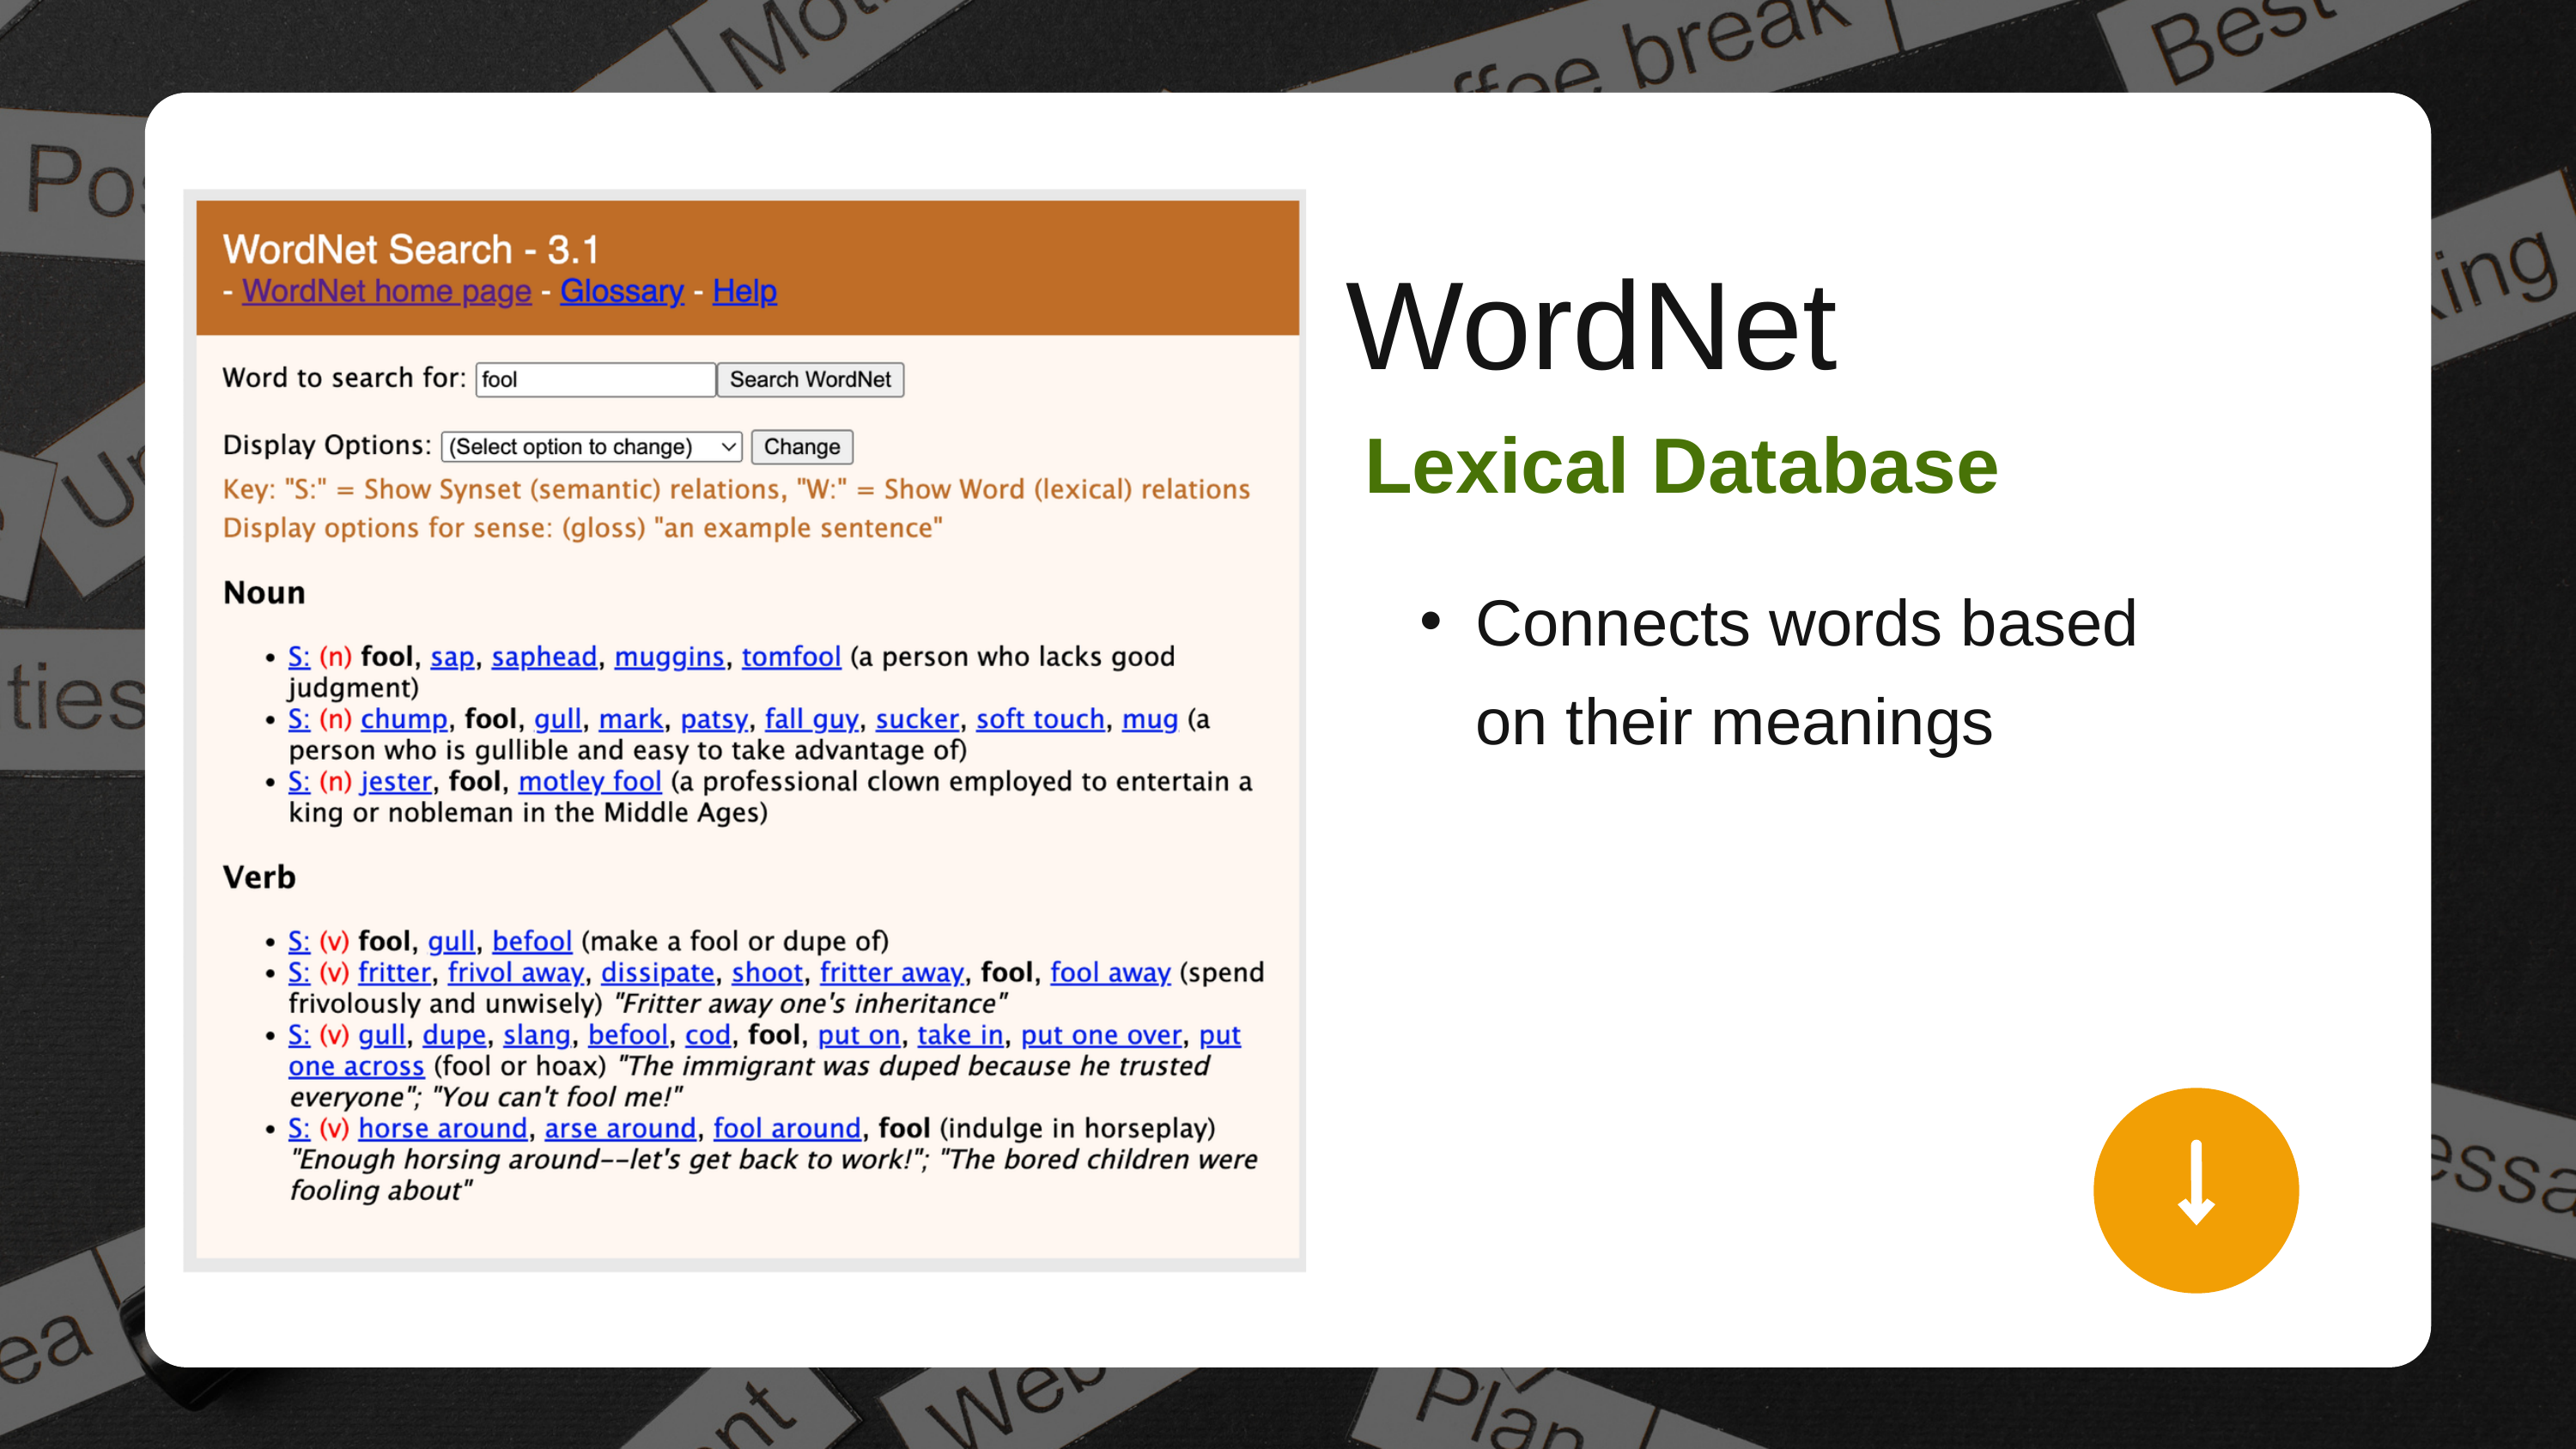

WordNet
Lexical Database
Connects words based on their meanings